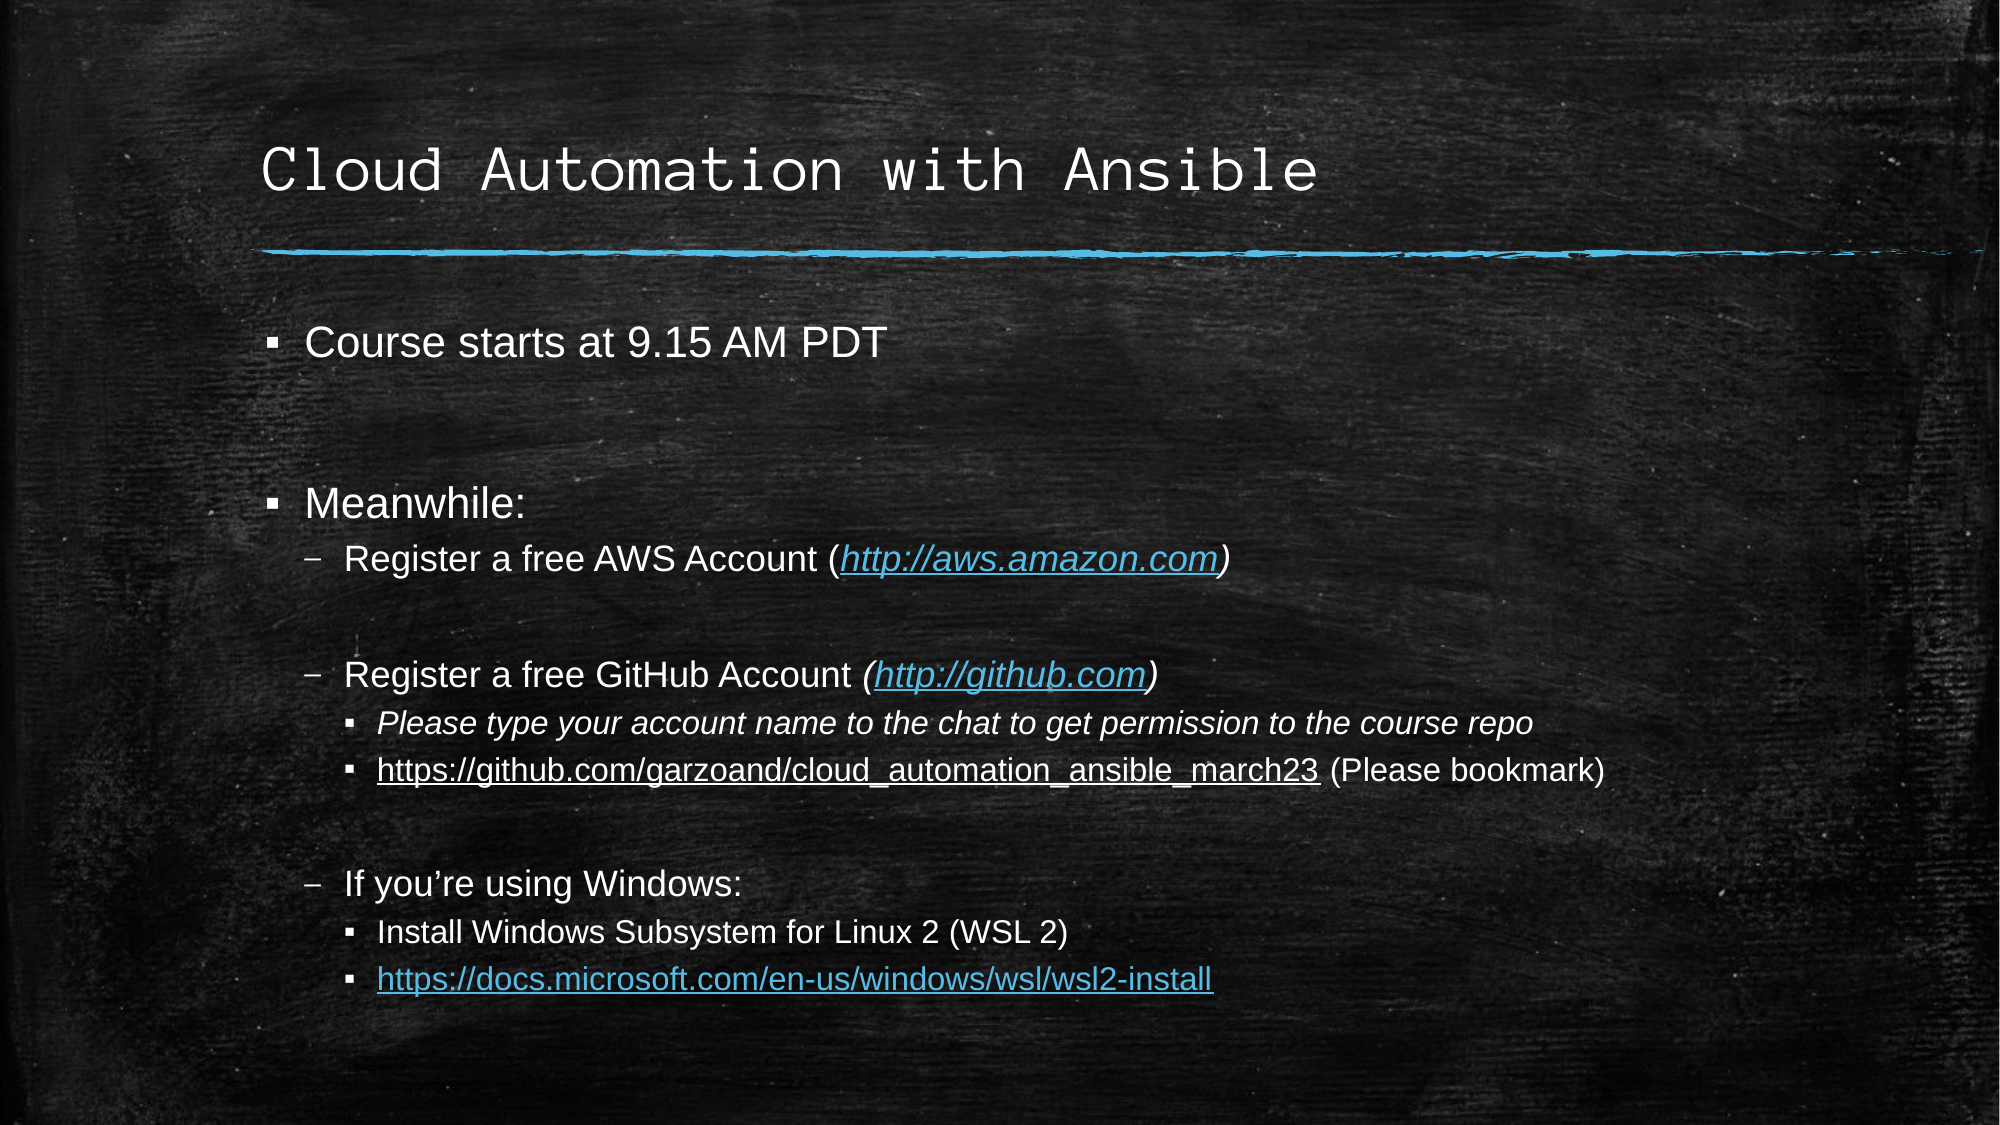

# Cloud Automation with Ansible
Course starts at 9.15 AM PDT

Meanwhile:
Register a free AWS Account (http://aws.amazon.com)

Register a free GitHub Account (http://github.com)
Please type your account name to the chat to get permission to the course repo
https://github.com/garzoand/cloud_automation_ansible_march23 (Please bookmark)

If you’re using Windows:
Install Windows Subsystem for Linux 2 (WSL 2)
https://docs.microsoft.com/en-us/windows/wsl/wsl2-install